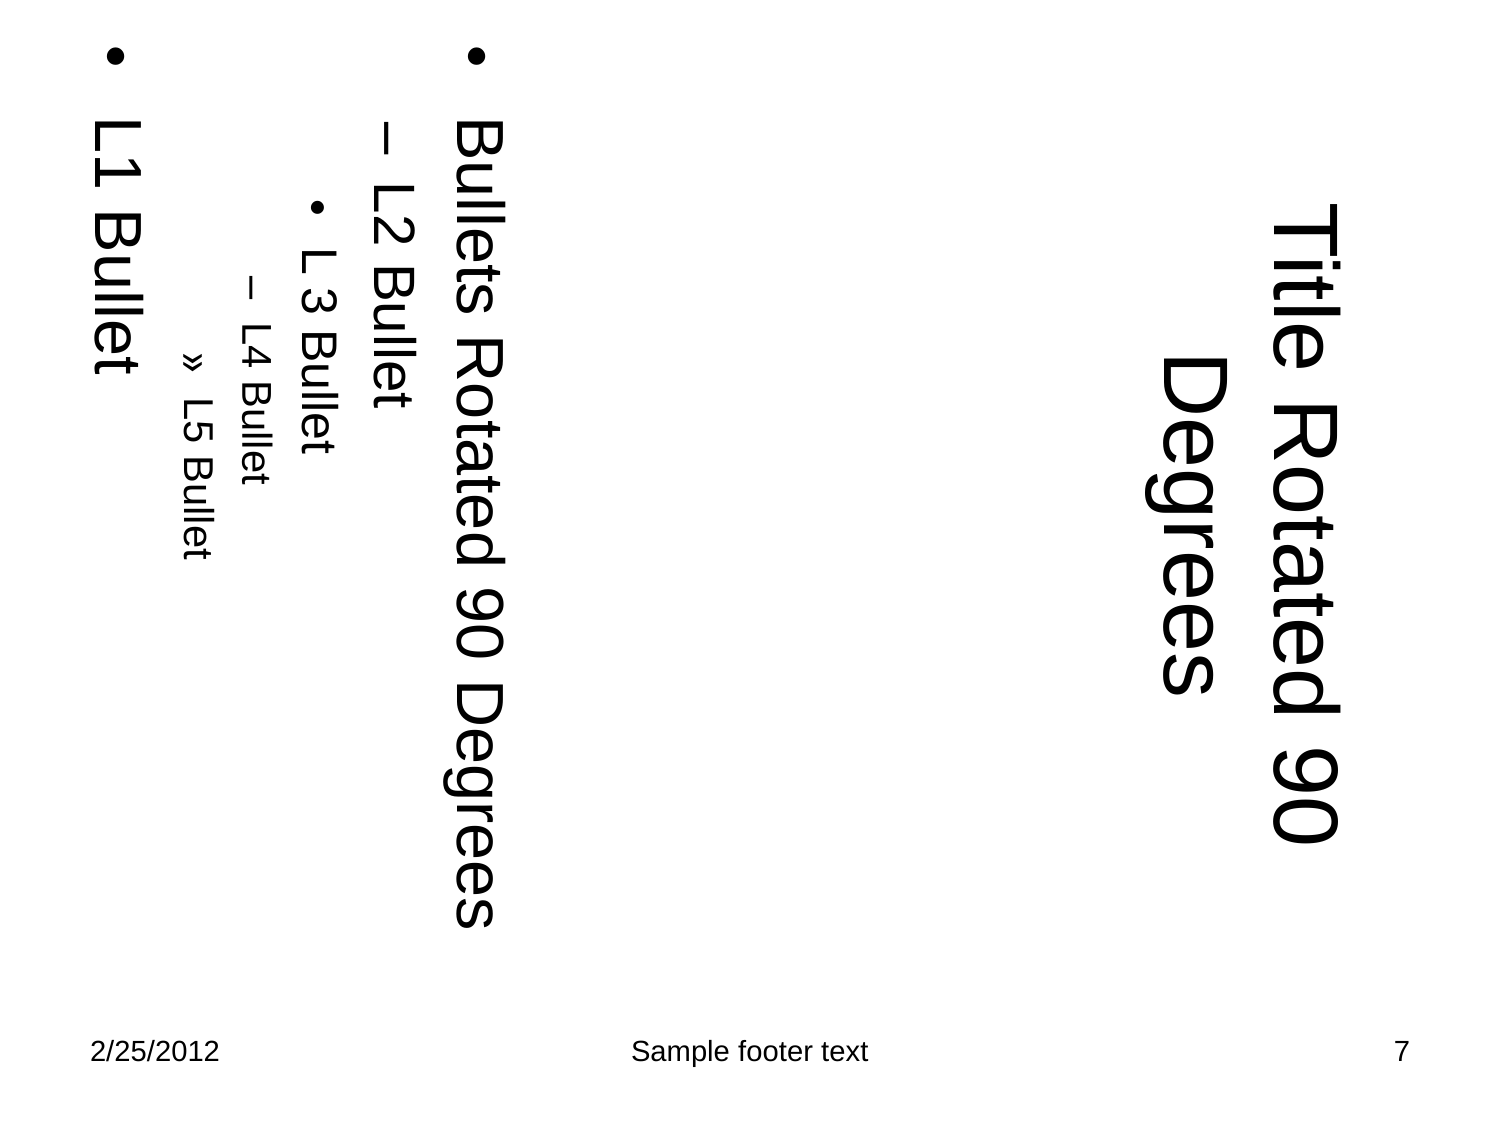

Bullets Rotated 90 Degrees
L2 Bullet
L 3 Bullet
L4 Bullet
L5 Bullet
L1 Bullet
# Title Rotated 90 Degrees
2/25/2012
Sample footer text
7